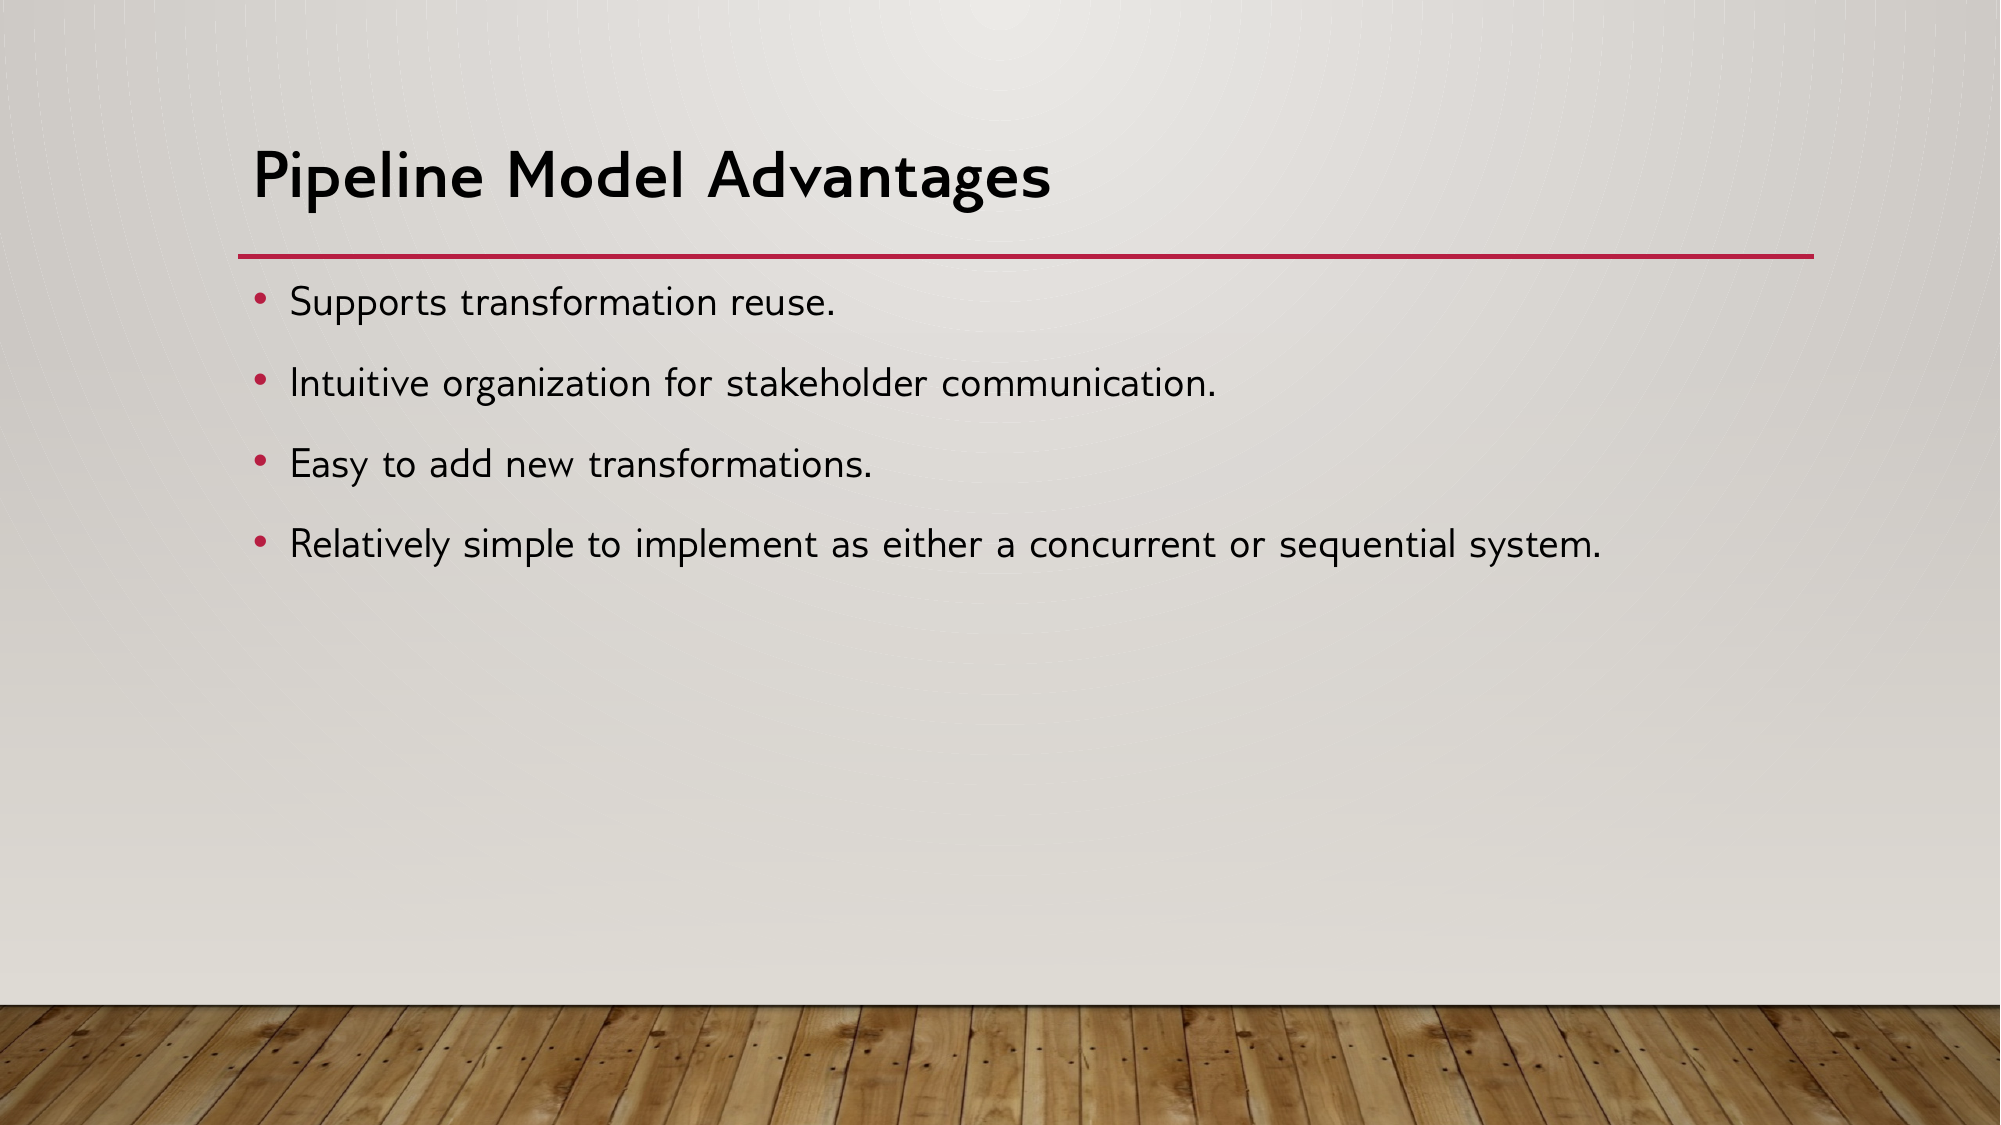

# Pipeline Model Advantages
Supports transformation reuse.
Intuitive organization for stakeholder communication.
Easy to add new transformations.
Relatively simple to implement as either a concurrent or sequential system.